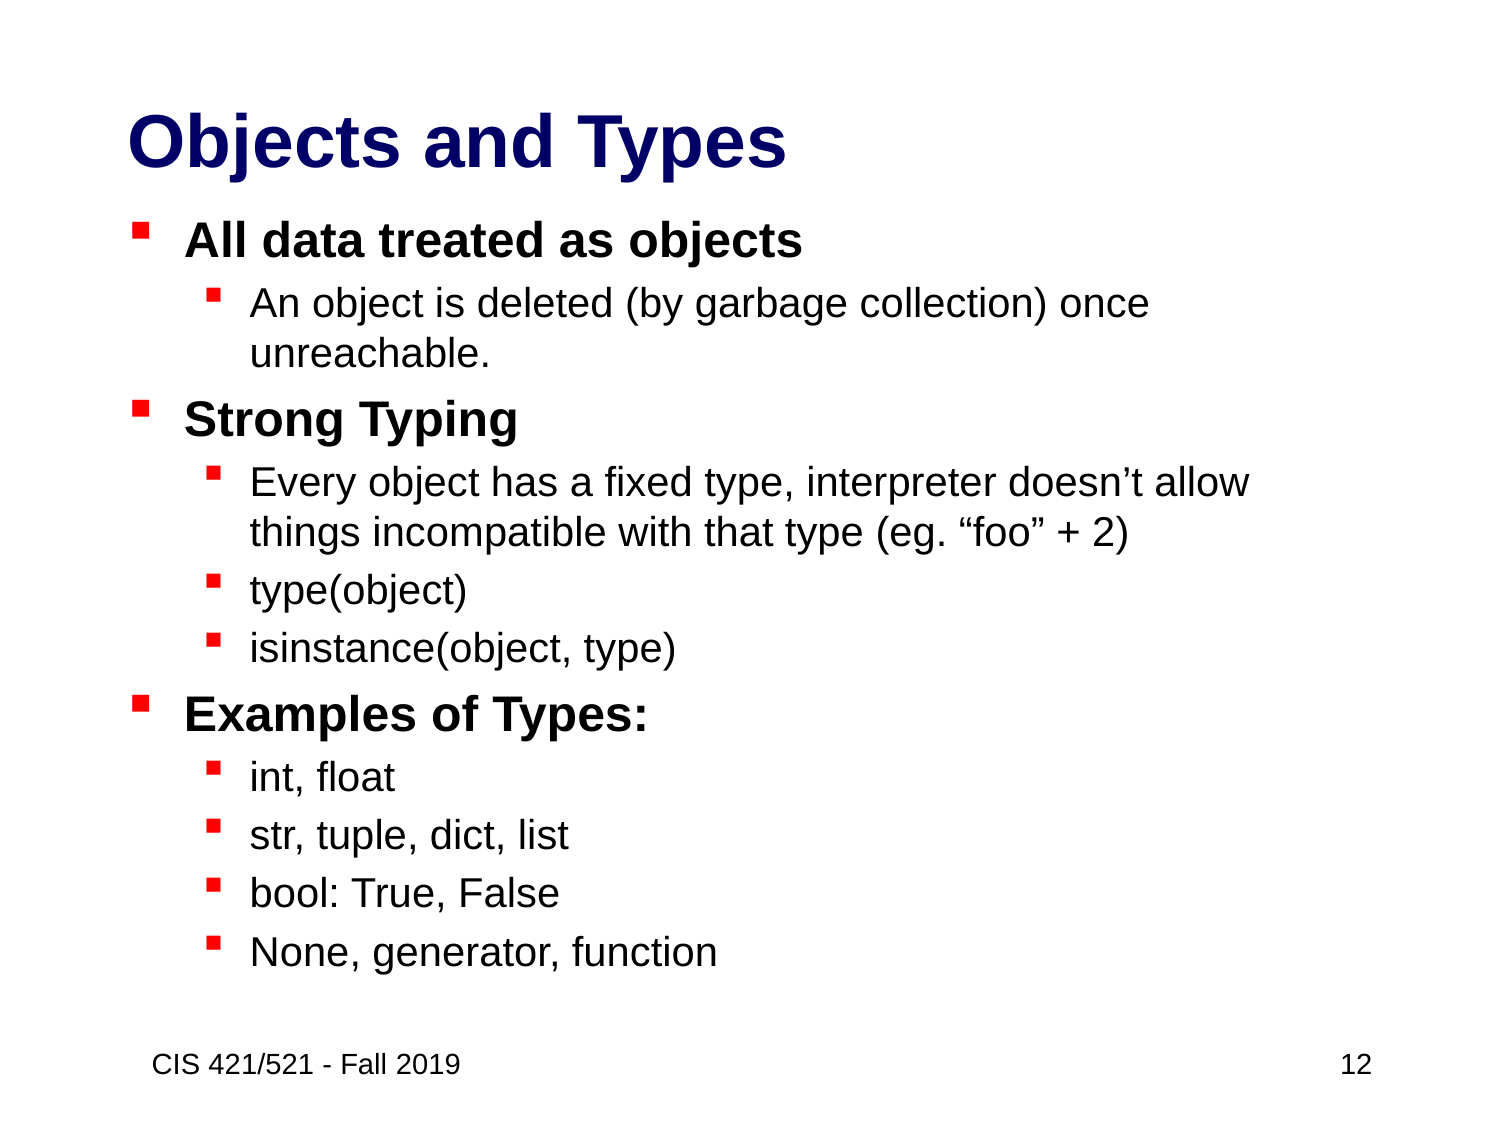

# Objects and Types
All data treated as objects
An object is deleted (by garbage collection) once unreachable.
Strong Typing
Every object has a fixed type, interpreter doesn’t allow things incompatible with that type (eg. “foo” + 2)
type(object)
isinstance(object, type)
Examples of Types:
int, float
str, tuple, dict, list
bool: True, False
None, generator, function
CIS 421/521 - Fall 2019
12